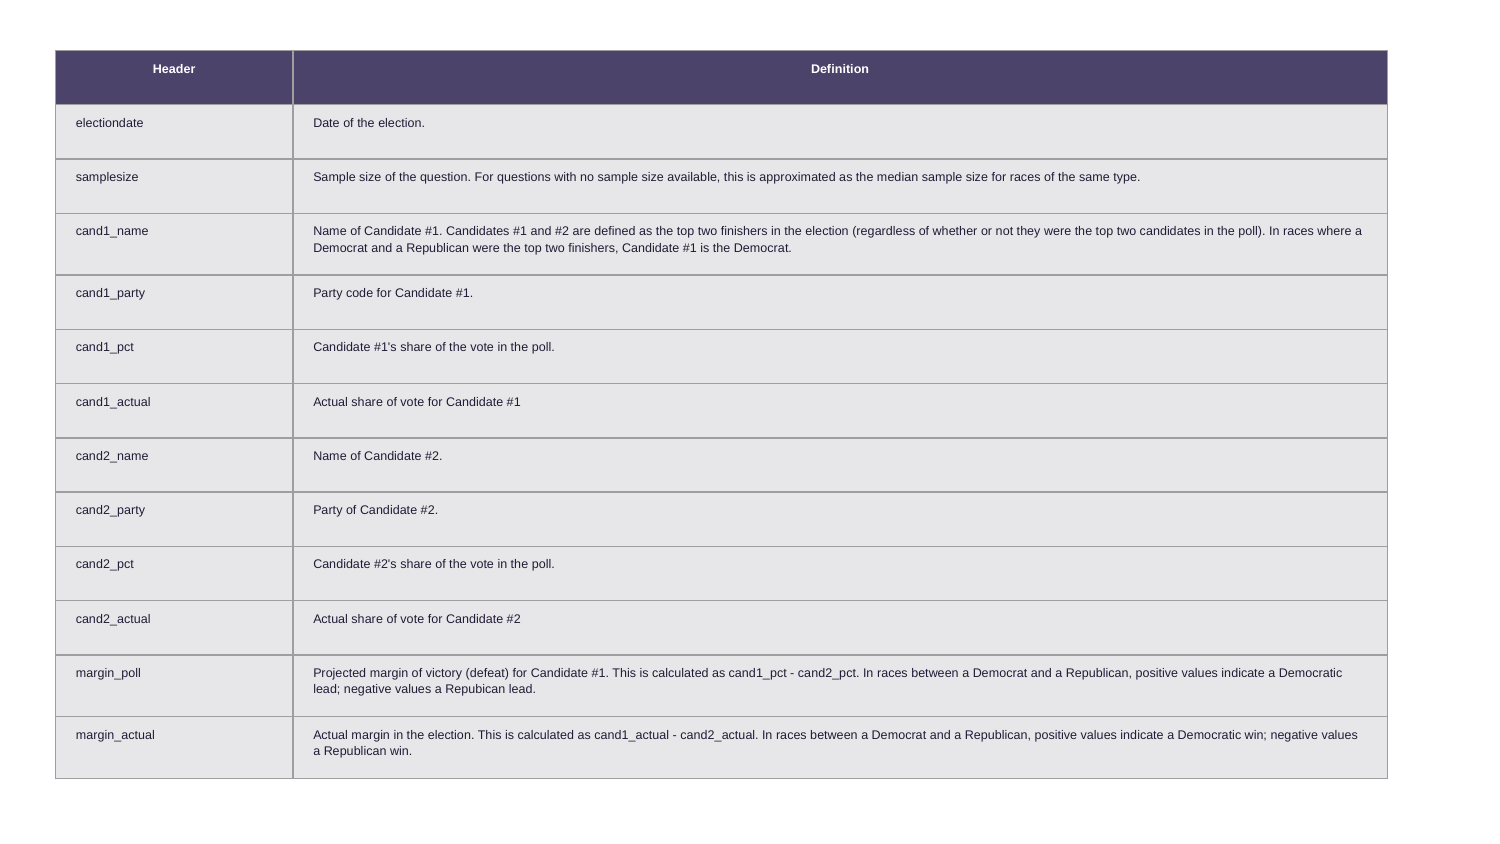

| Header | Definition |
| --- | --- |
| electiondate | Date of the election. |
| samplesize | Sample size of the question. For questions with no sample size available, this is approximated as the median sample size for races of the same type. |
| cand1\_name | Name of Candidate #1. Candidates #1 and #2 are defined as the top two finishers in the election (regardless of whether or not they were the top two candidates in the poll). In races where a Democrat and a Republican were the top two finishers, Candidate #1 is the Democrat. |
| cand1\_party | Party code for Candidate #1. |
| cand1\_pct | Candidate #1's share of the vote in the poll. |
| cand1\_actual | Actual share of vote for Candidate #1 |
| cand2\_name | Name of Candidate #2. |
| cand2\_party | Party of Candidate #2. |
| cand2\_pct | Candidate #2's share of the vote in the poll. |
| cand2\_actual | Actual share of vote for Candidate #2 |
| margin\_poll | Projected margin of victory (defeat) for Candidate #1. This is calculated as cand1\_pct - cand2\_pct. In races between a Democrat and a Republican, positive values indicate a Democratic lead; negative values a Repubican lead. |
| margin\_actual | Actual margin in the election. This is calculated as cand1\_actual - cand2\_actual. In races between a Democrat and a Republican, positive values indicate a Democratic win; negative values a Republican win. |